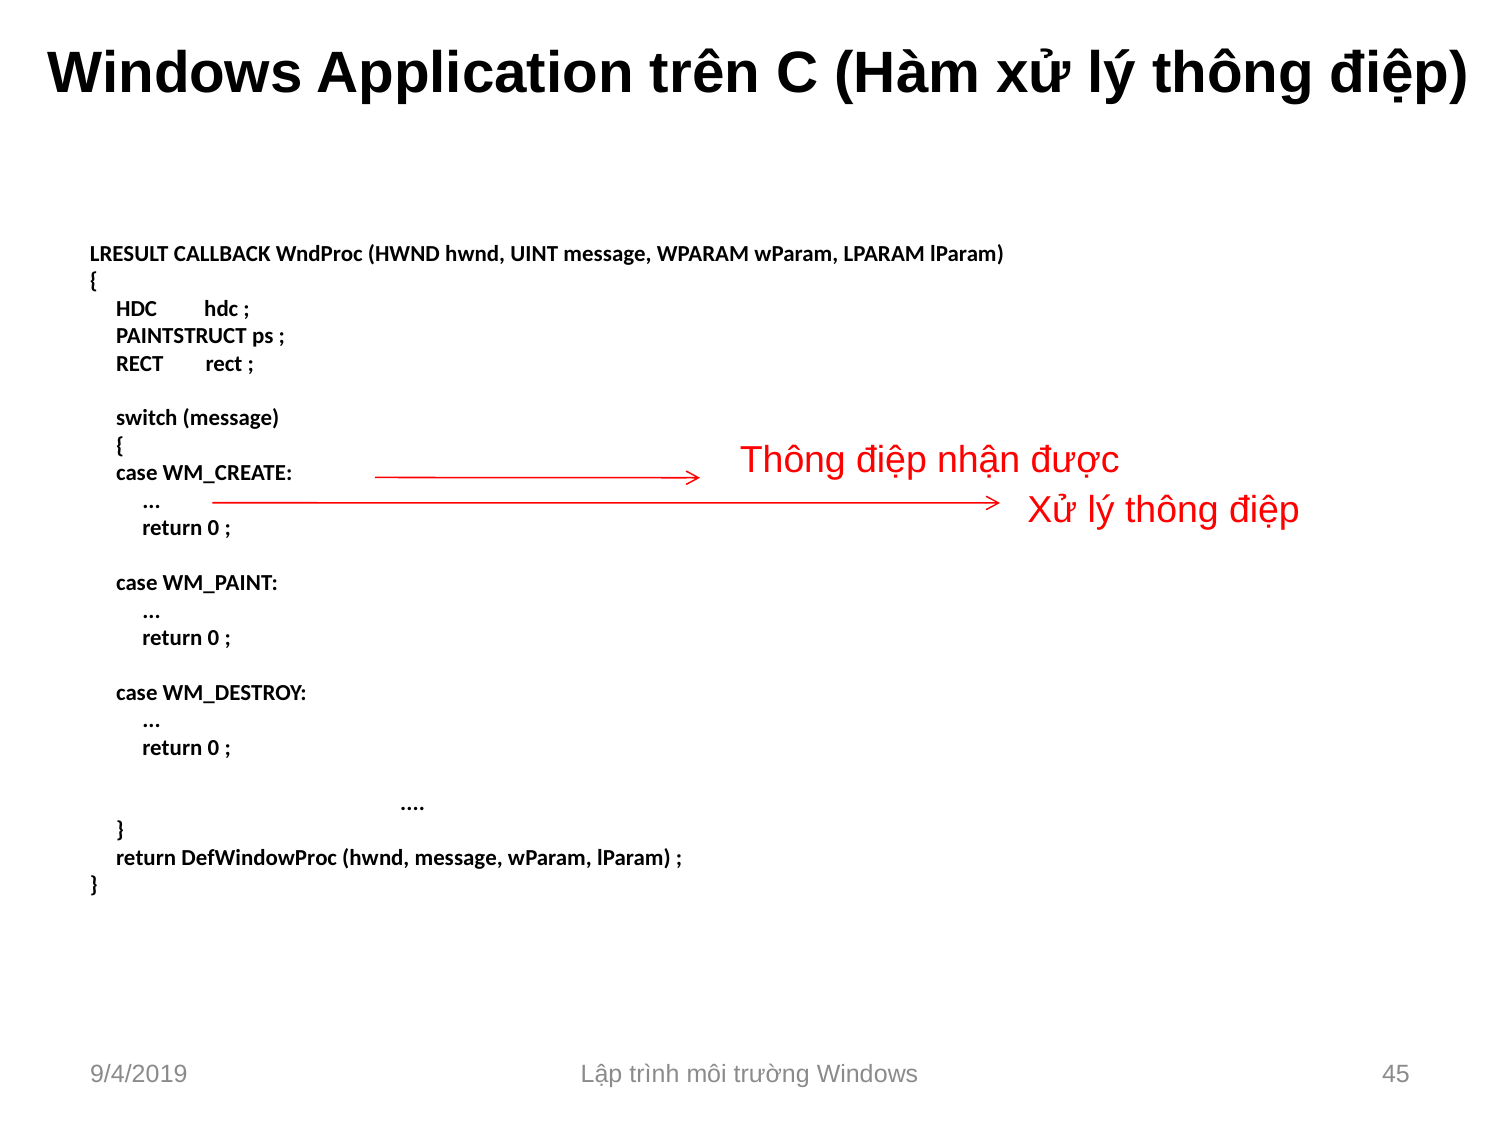

Windows Application trên C (Hàm xử lý thông điệp)
LRESULT CALLBACK WndProc (HWND hwnd, UINT message, WPARAM wParam, LPARAM lParam)
{
     HDC         hdc ;
     PAINTSTRUCT ps ;
     RECT        rect ;

     switch (message)
     {
     case WM_CREATE:
          ...
          return 0 ;

     case WM_PAINT:
          ...
          return 0 ;

     case WM_DESTROY:
          ...
          return 0 ;

		  ....
     }
     return DefWindowProc (hwnd, message, wParam, lParam) ;
}
Thông điệp nhận được
Xử lý thông điệp
9/4/2019
Lập trình môi trường Windows
45